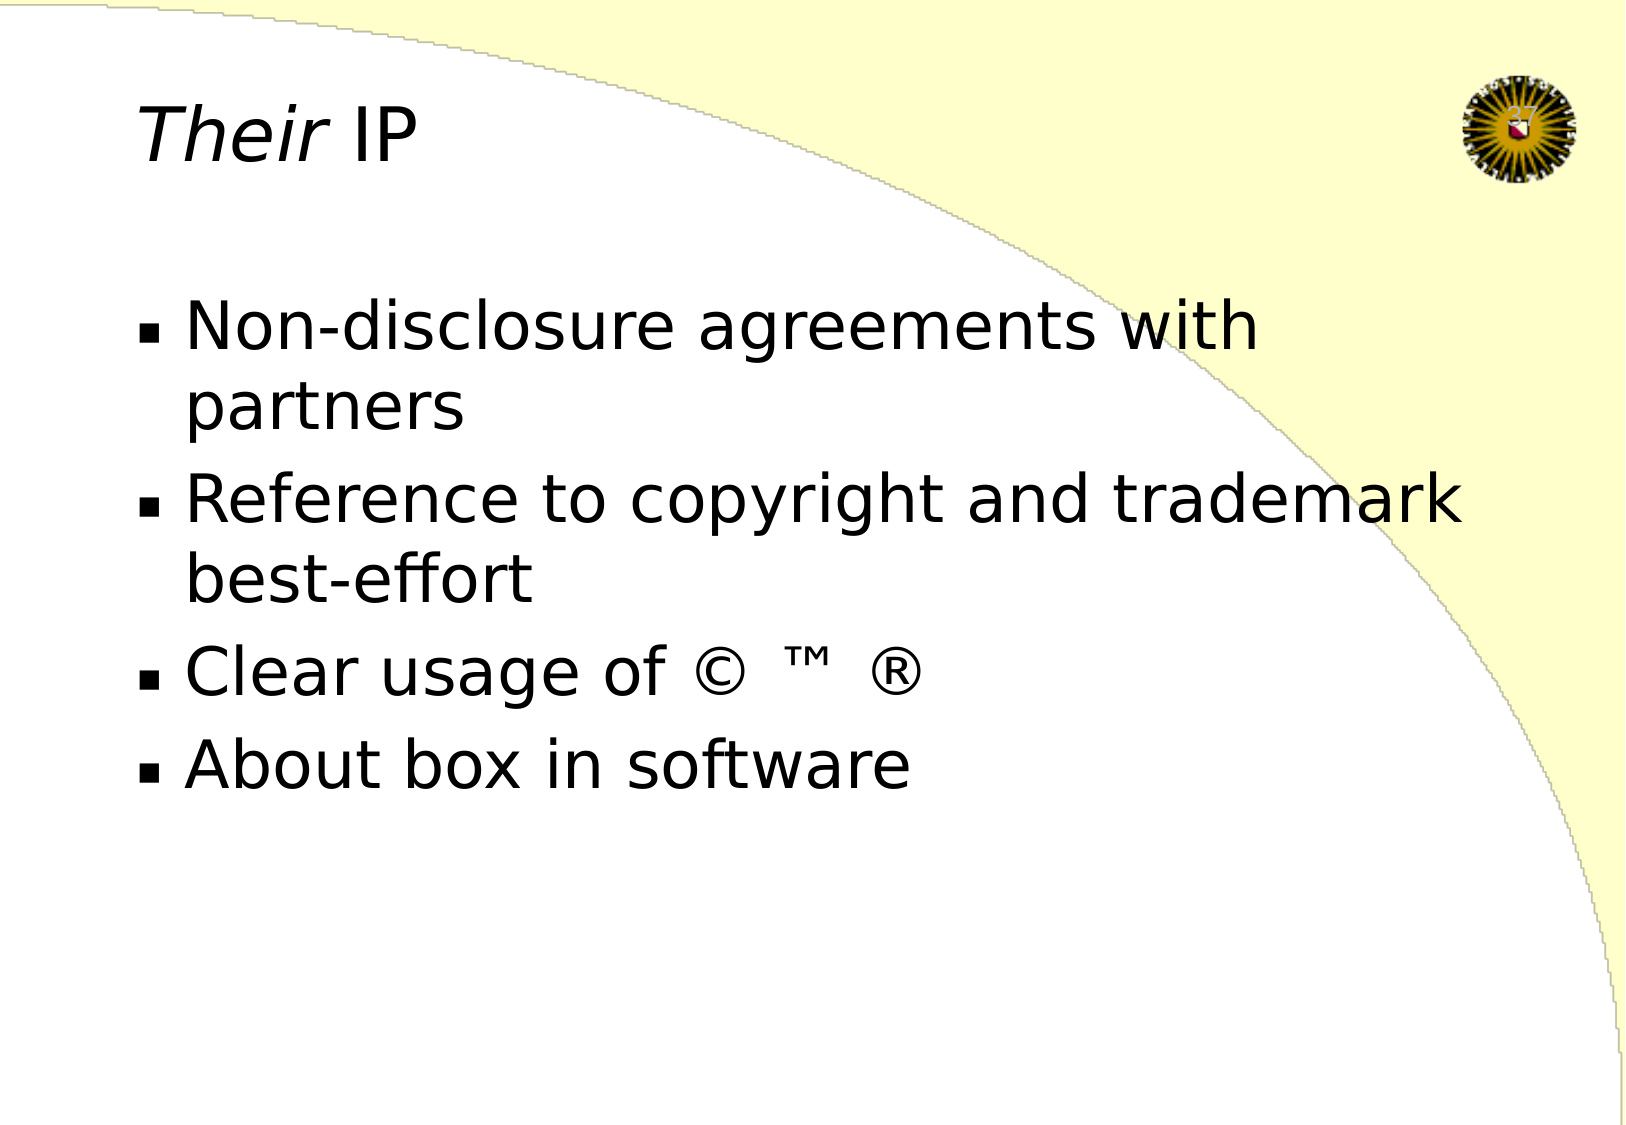

Their IP
37
Non-disclosure agreements with partners
Reference to copyright and trademark best-effort
Clear usage of © ™ ®
About box in software